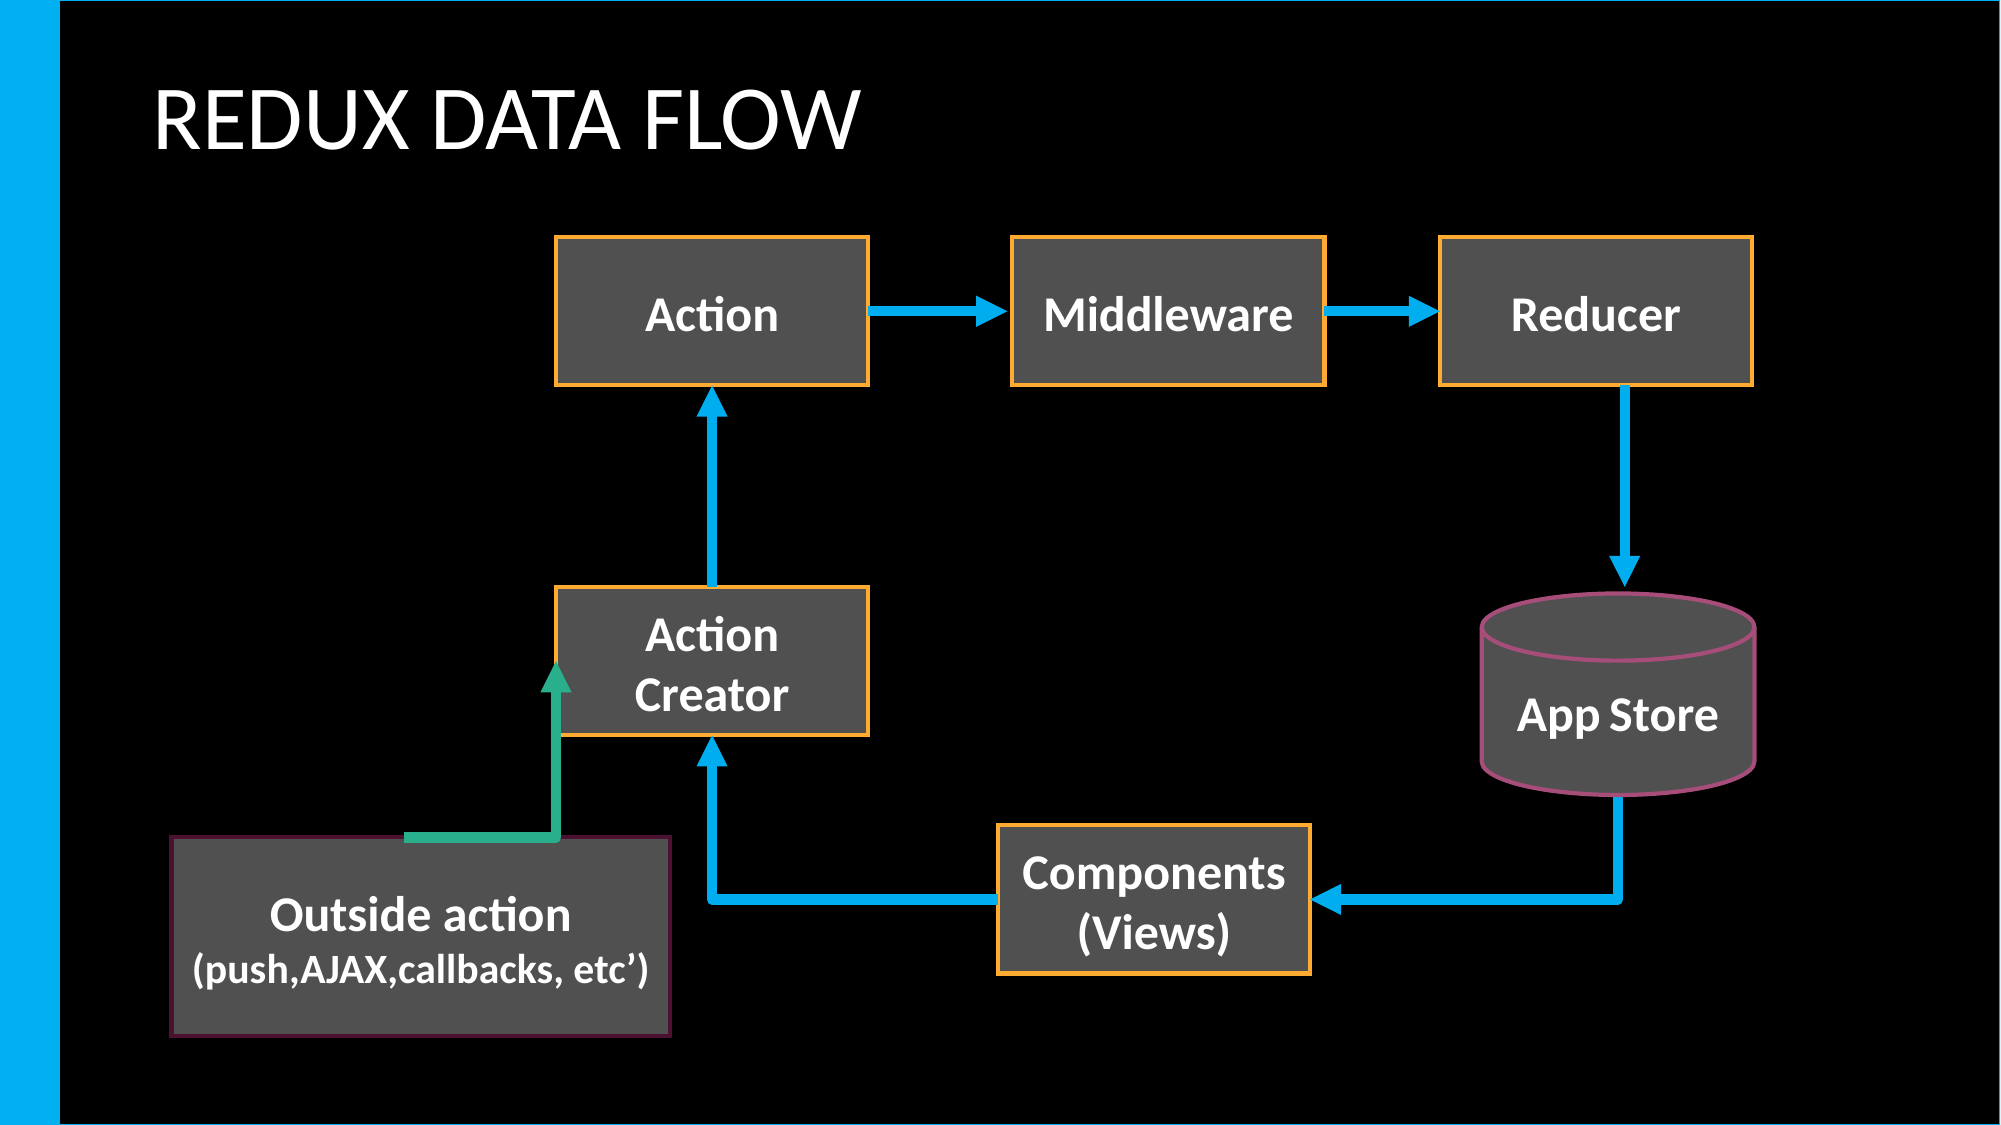

# REDUX DATA FLOW
Action
Middleware
Reducer
Action Creator
App Store
Components (Views)
Outside action
(push,AJAX,callbacks, etc’)